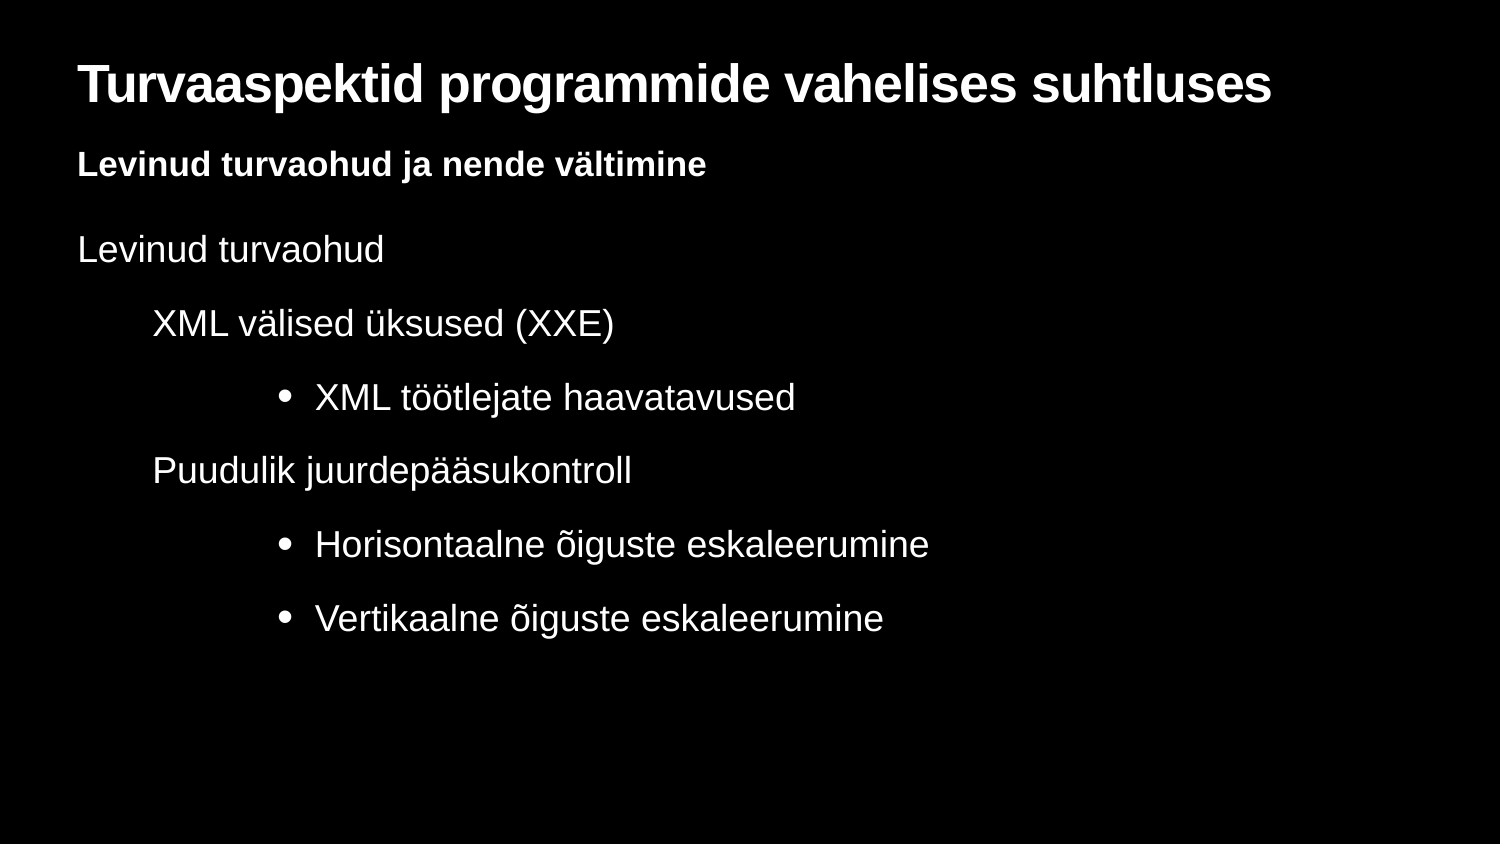

# Turvaaspektid programmide vahelises suhtluses
Levinud turvaohud ja nende vältimine
Levinud turvaohud
XML välised üksused (XXE)
XML töötlejate haavatavused
Puudulik juurdepääsukontroll
Horisontaalne õiguste eskaleerumine
Vertikaalne õiguste eskaleerumine